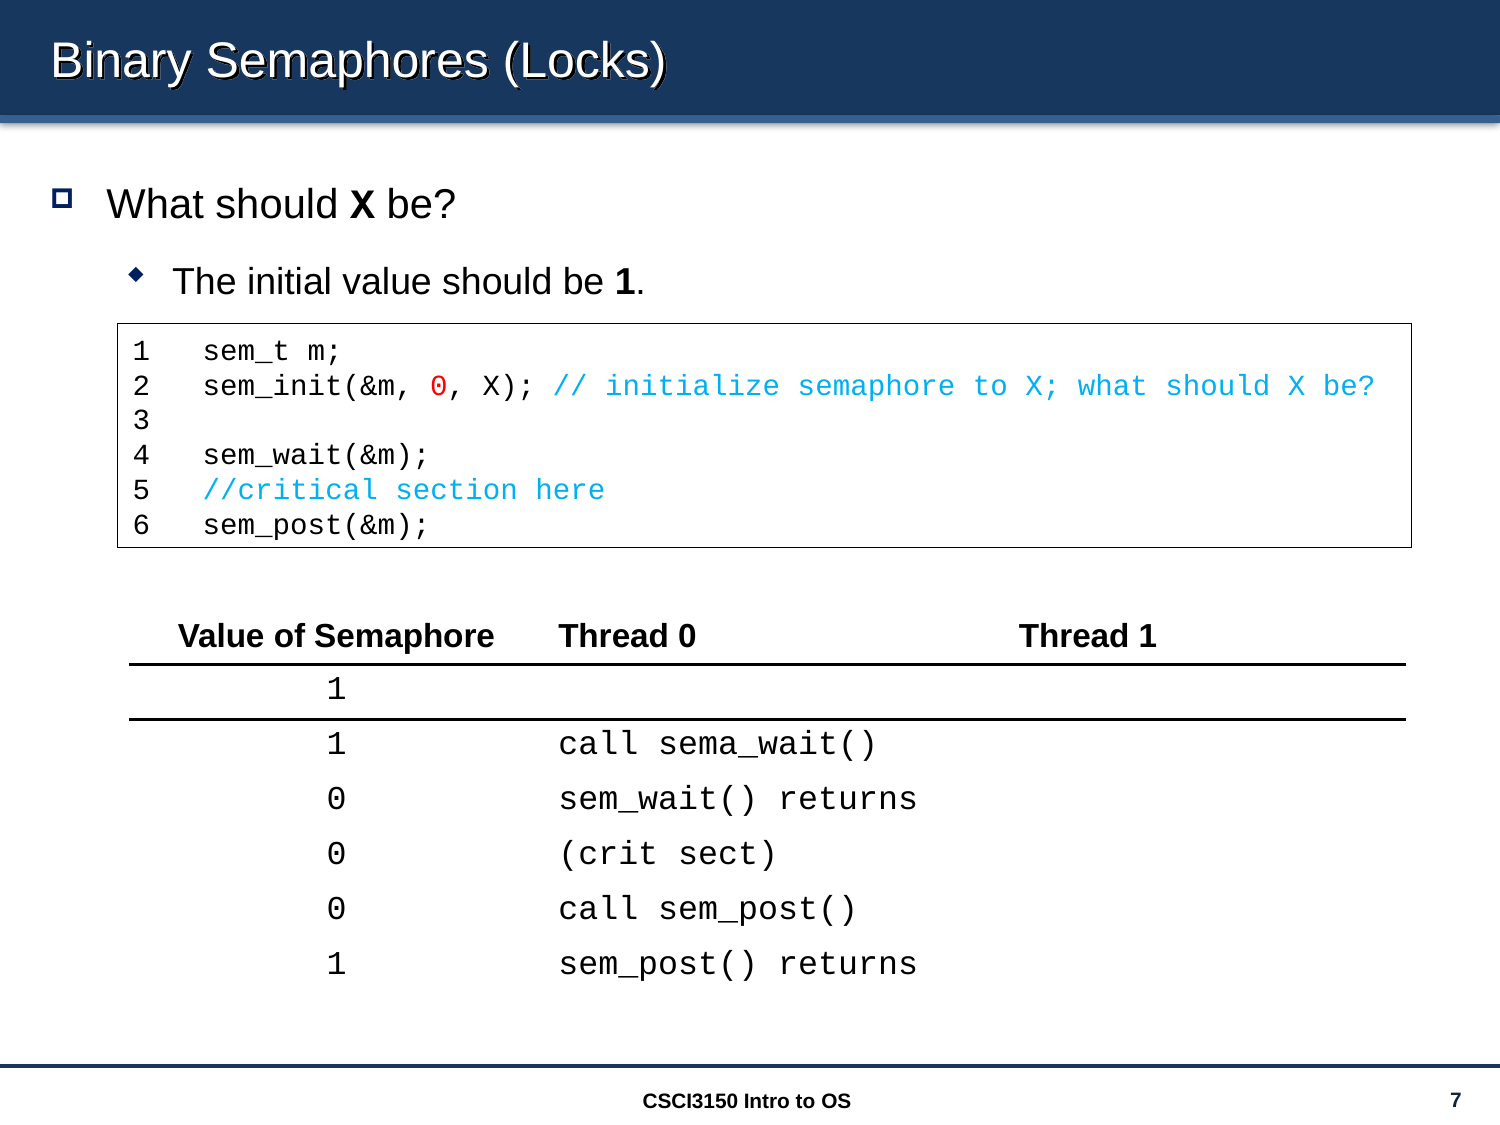

# Binary Semaphores (Locks)
What should X be?
The initial value should be 1.
1   sem_t m;
2   sem_init(&m, 0, X); // initialize semaphore to X; what should X be?
3
4   sem_wait(&m);
5   //critical section here
6   sem_post(&m);
| Value of Semaphore | Thread 0 | Thread 1 |
| --- | --- | --- |
| 1 |  |  |
| 1 | call sema\_wait() |  |
| 0 | sem\_wait() returns |  |
| 0 | (crit sect) |  |
| 0 | call sem\_post() |  |
| 1 | sem\_post() returns |  |
CSCI3150 Intro to OS
7